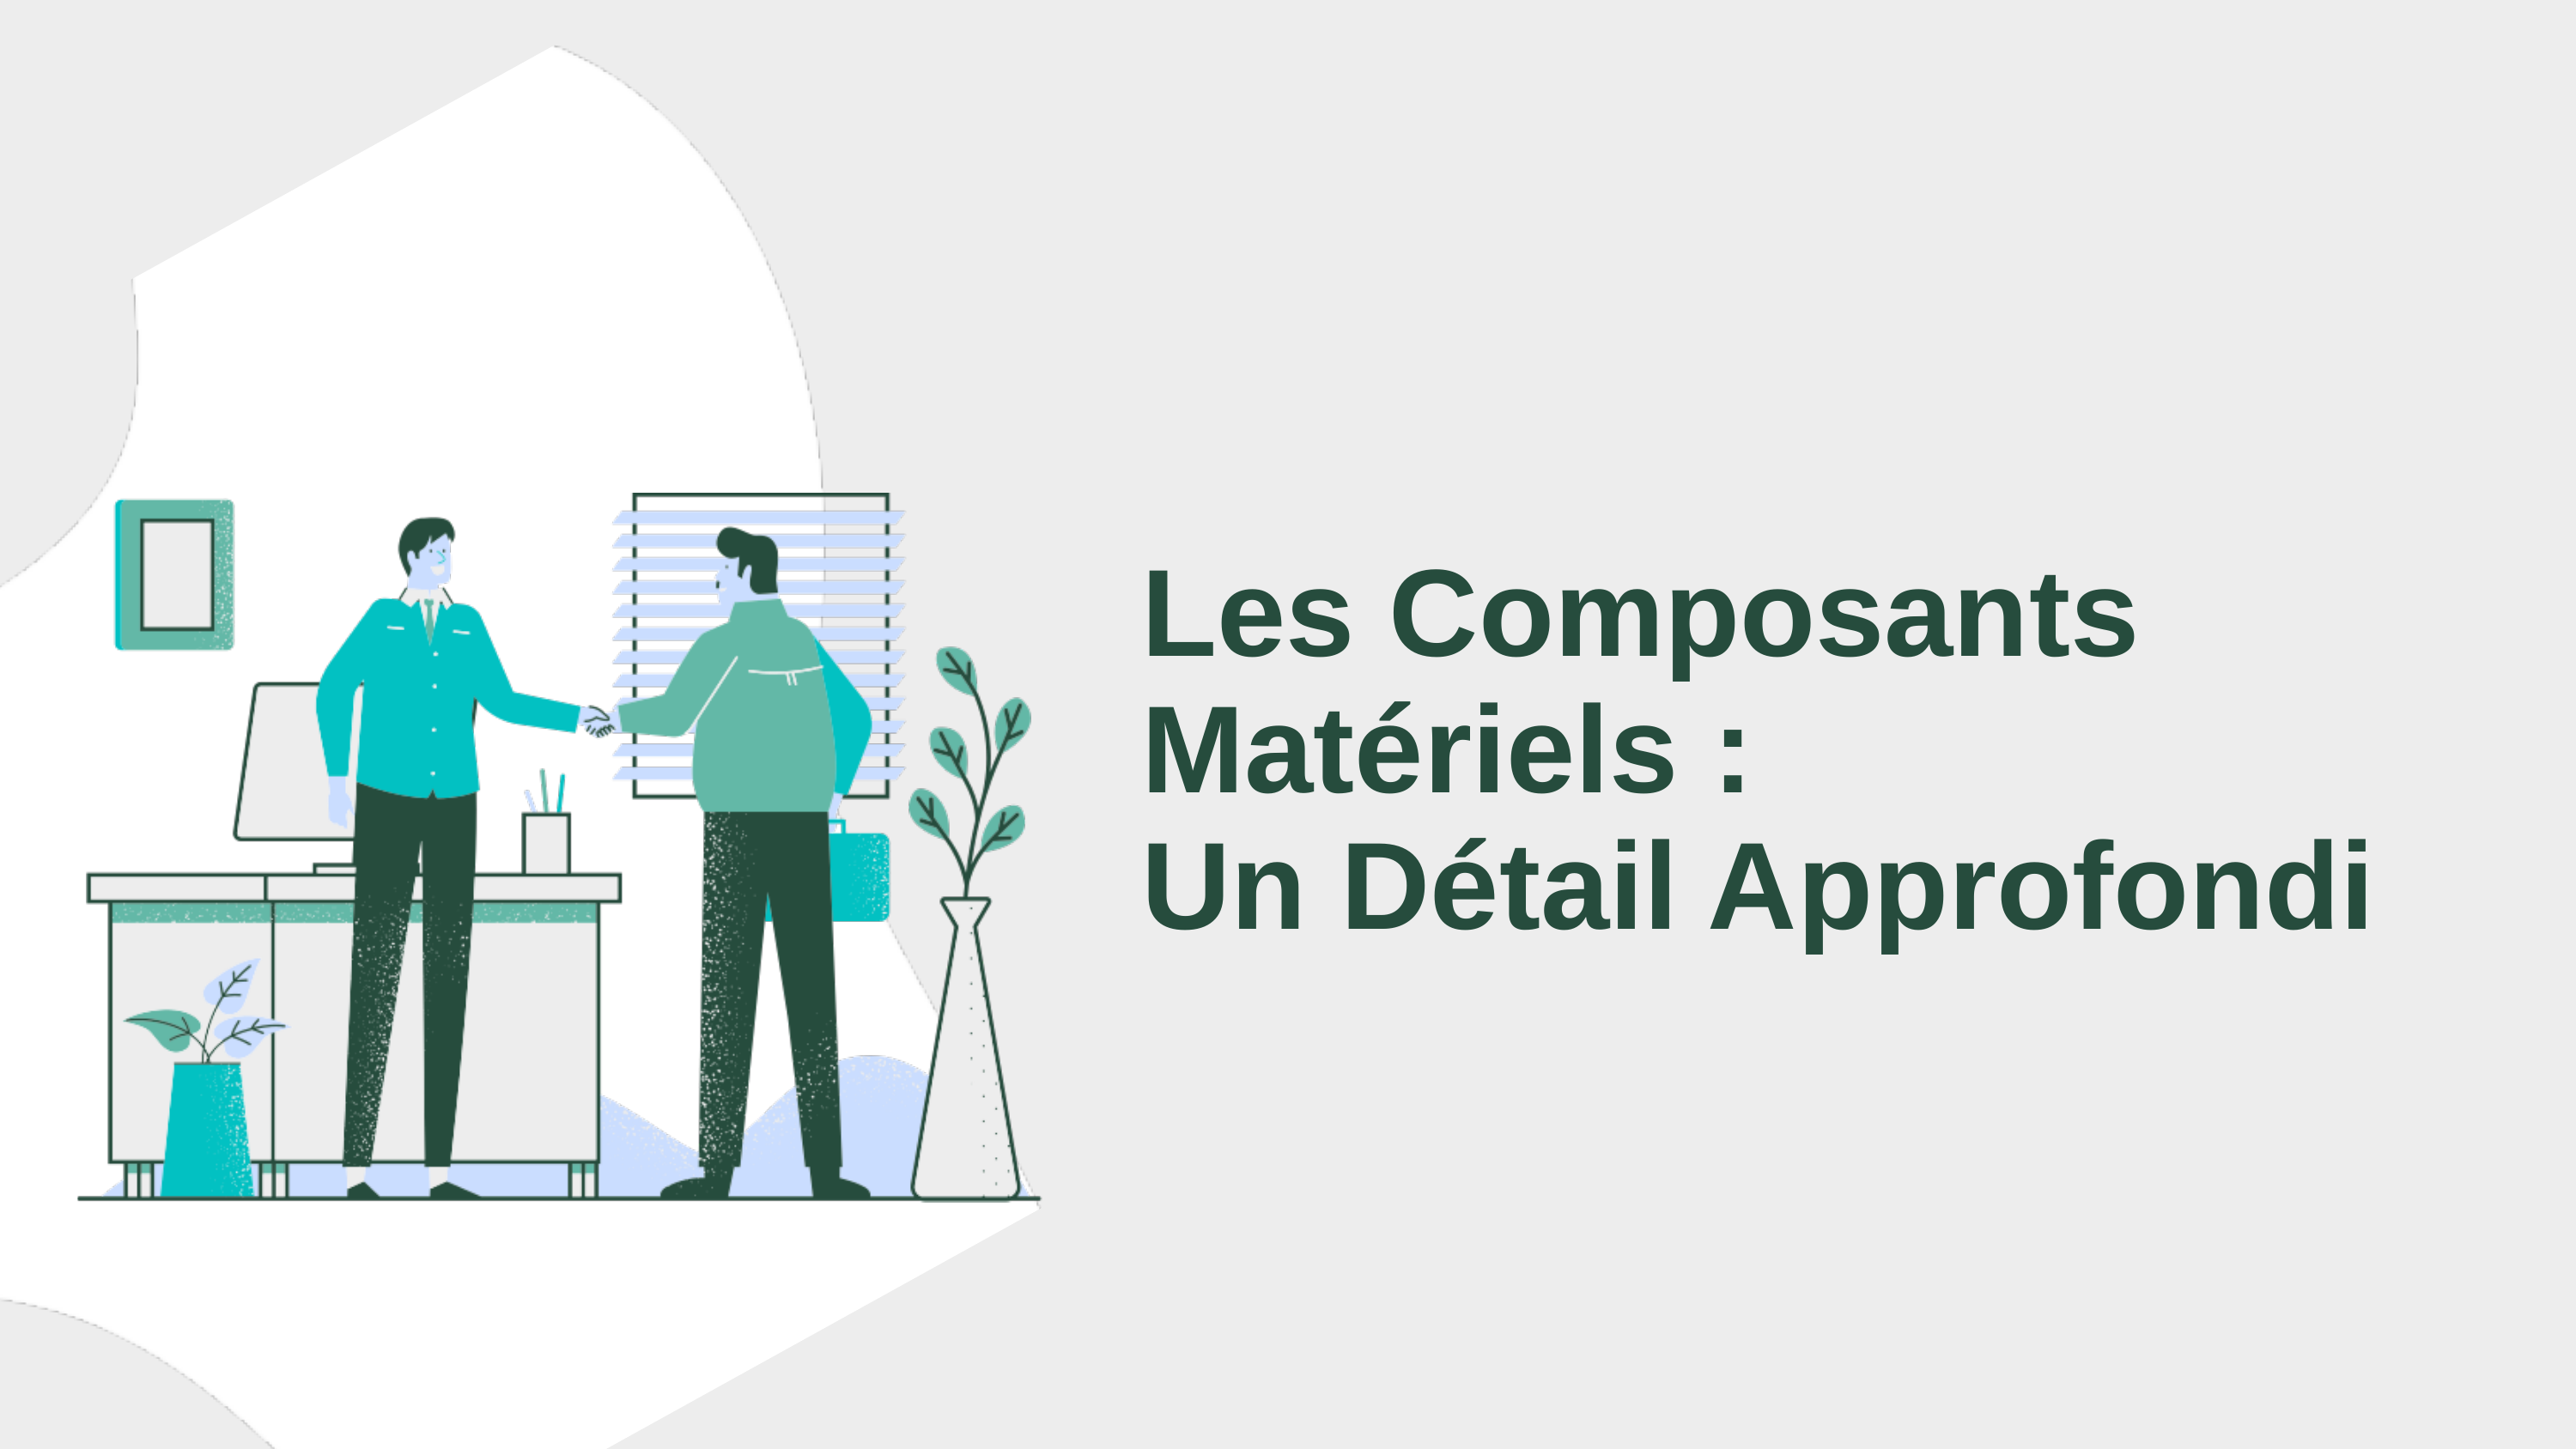

Les Composants Matériels :
Un Détail Approfondi